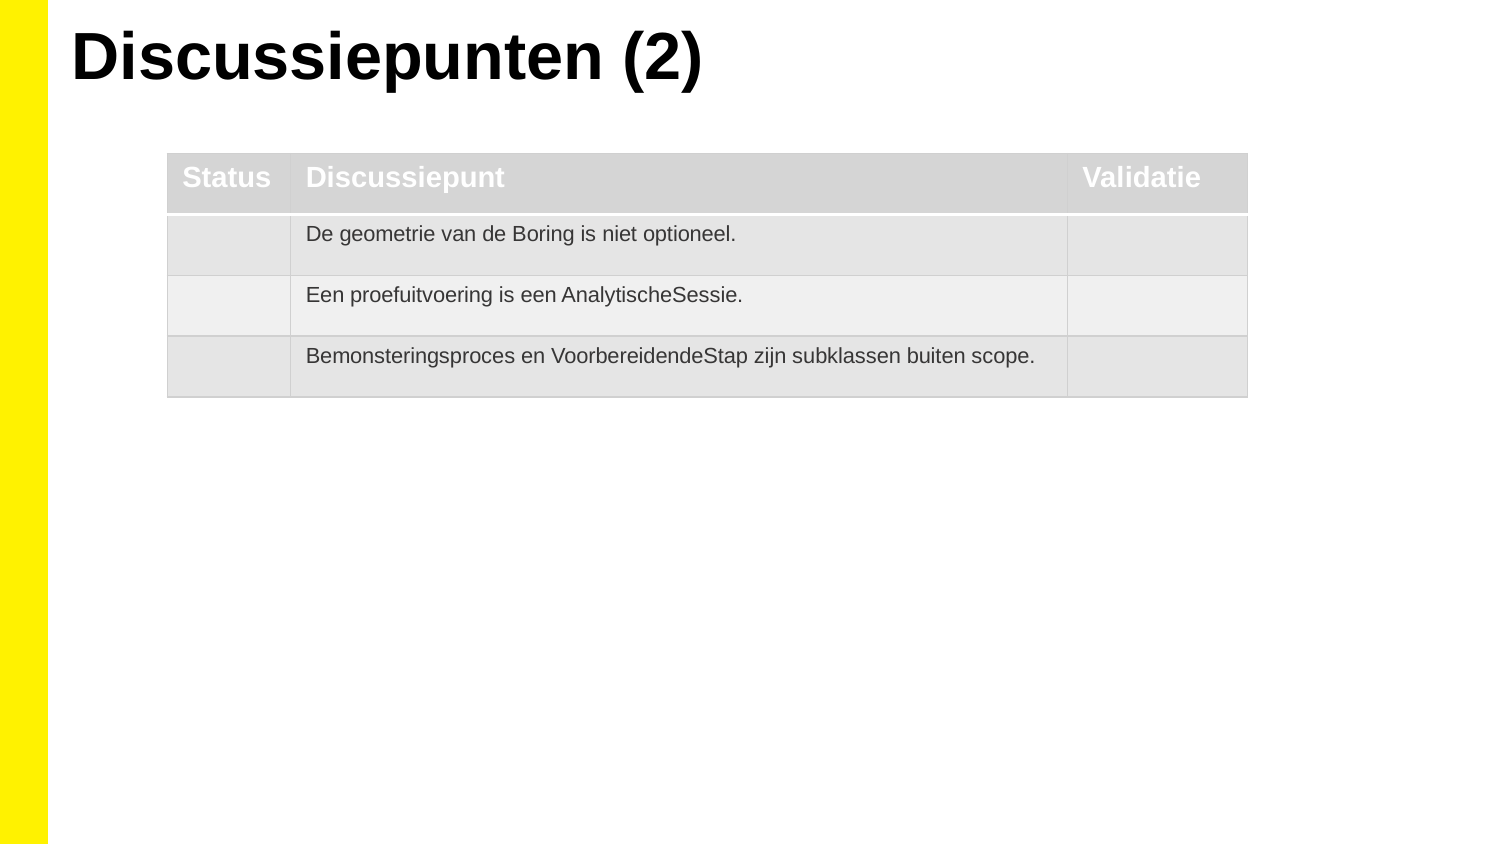

Discussiepunten (2)
| Status | Discussiepunt | Validatie |
| --- | --- | --- |
|  | De geometrie van de Boring is niet optioneel. |  |
|  | Een proefuitvoering is een AnalytischeSessie. |  |
|  | Bemonsteringsproces en VoorbereidendeStap zijn subklassen buiten scope. |  |